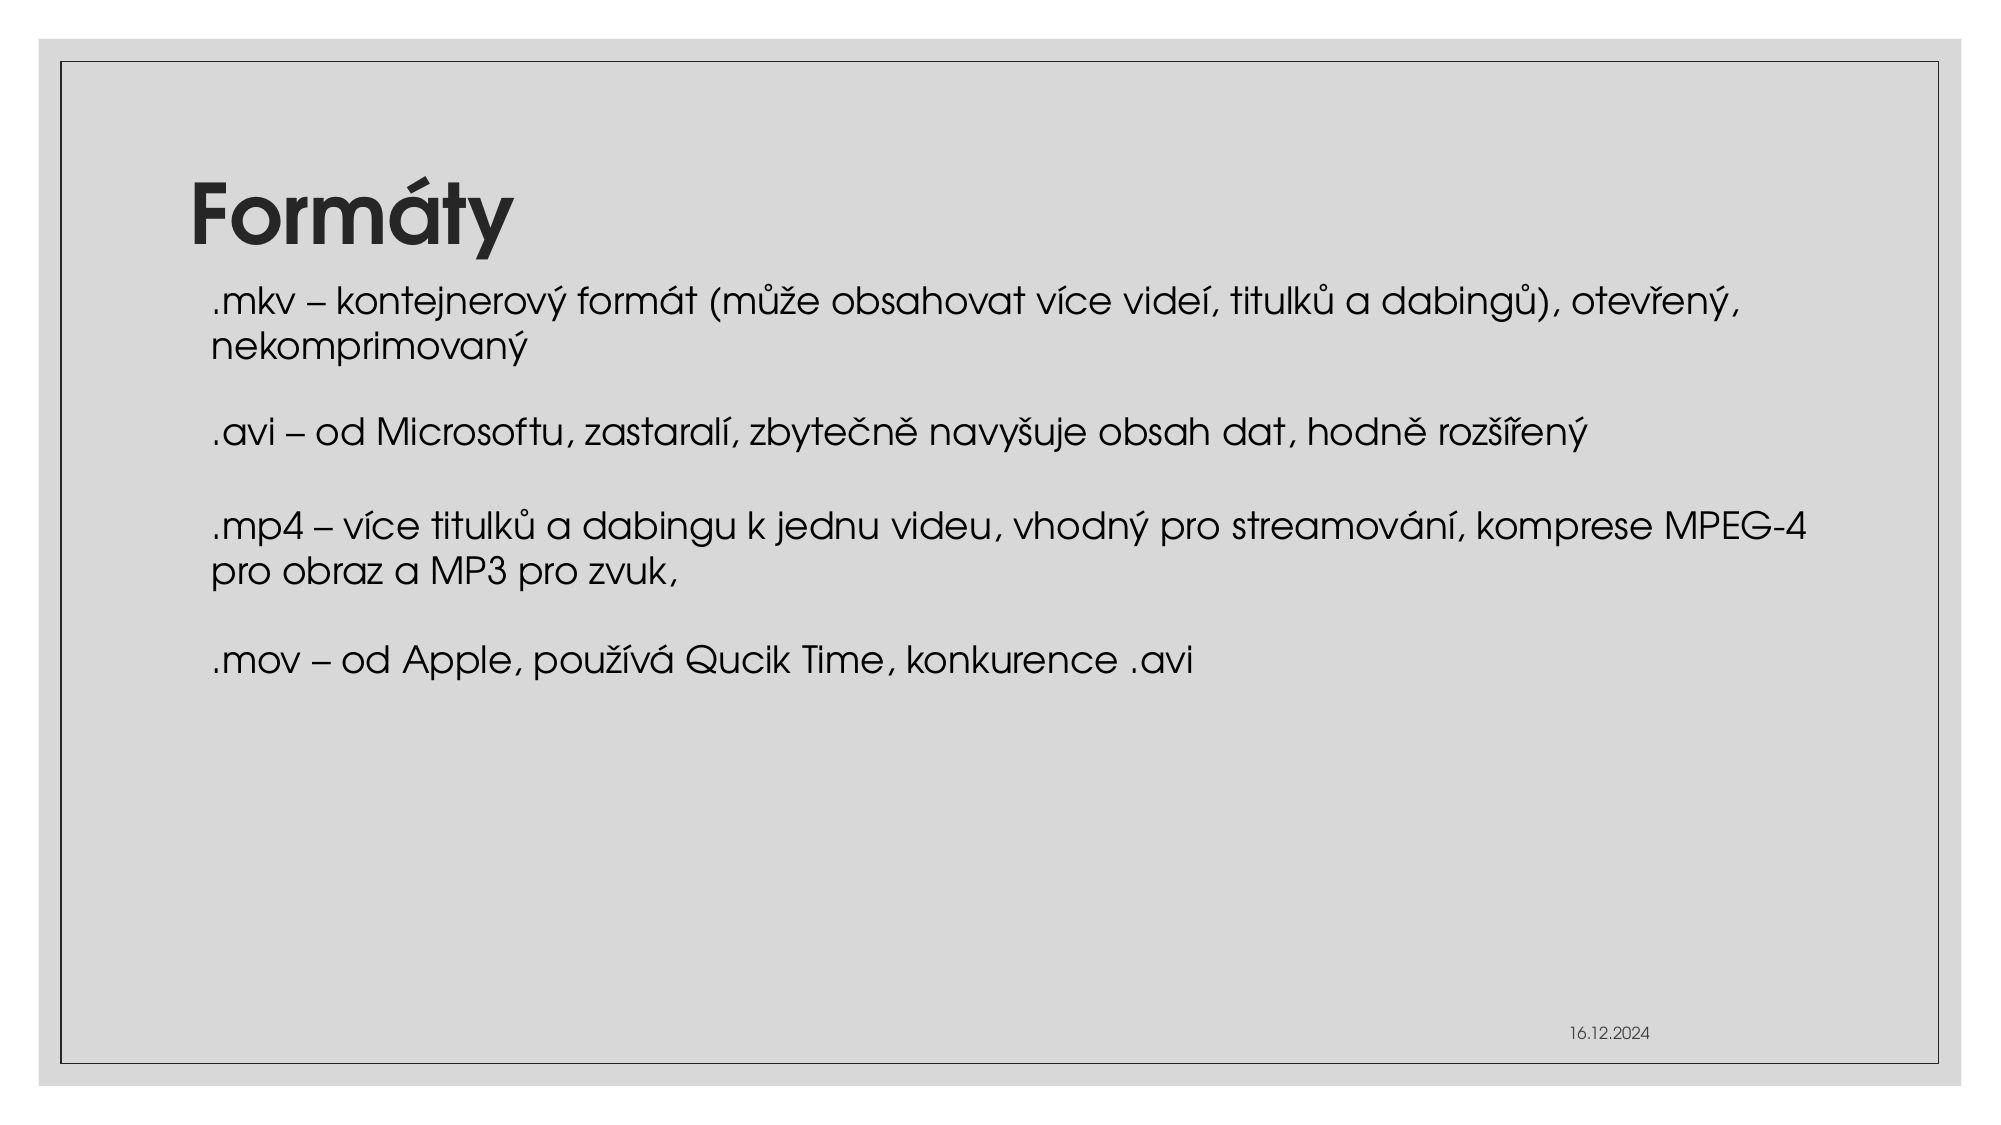

# Formáty
.mkv – kontejnerový formát (může obsahovat více videí, titulků a dabingů), otevřený, nekomprimovaný
.avi – od Microsoftu, zastaralí, zbytečně navyšuje obsah dat, hodně rozšířený
.mp4 – více titulků a dabingu k jednu videu, vhodný pro streamování, komprese MPEG-4 pro obraz a MP3 pro zvuk,
.mov – od Apple, používá Qucik Time, konkurence .avi
16.12.2024